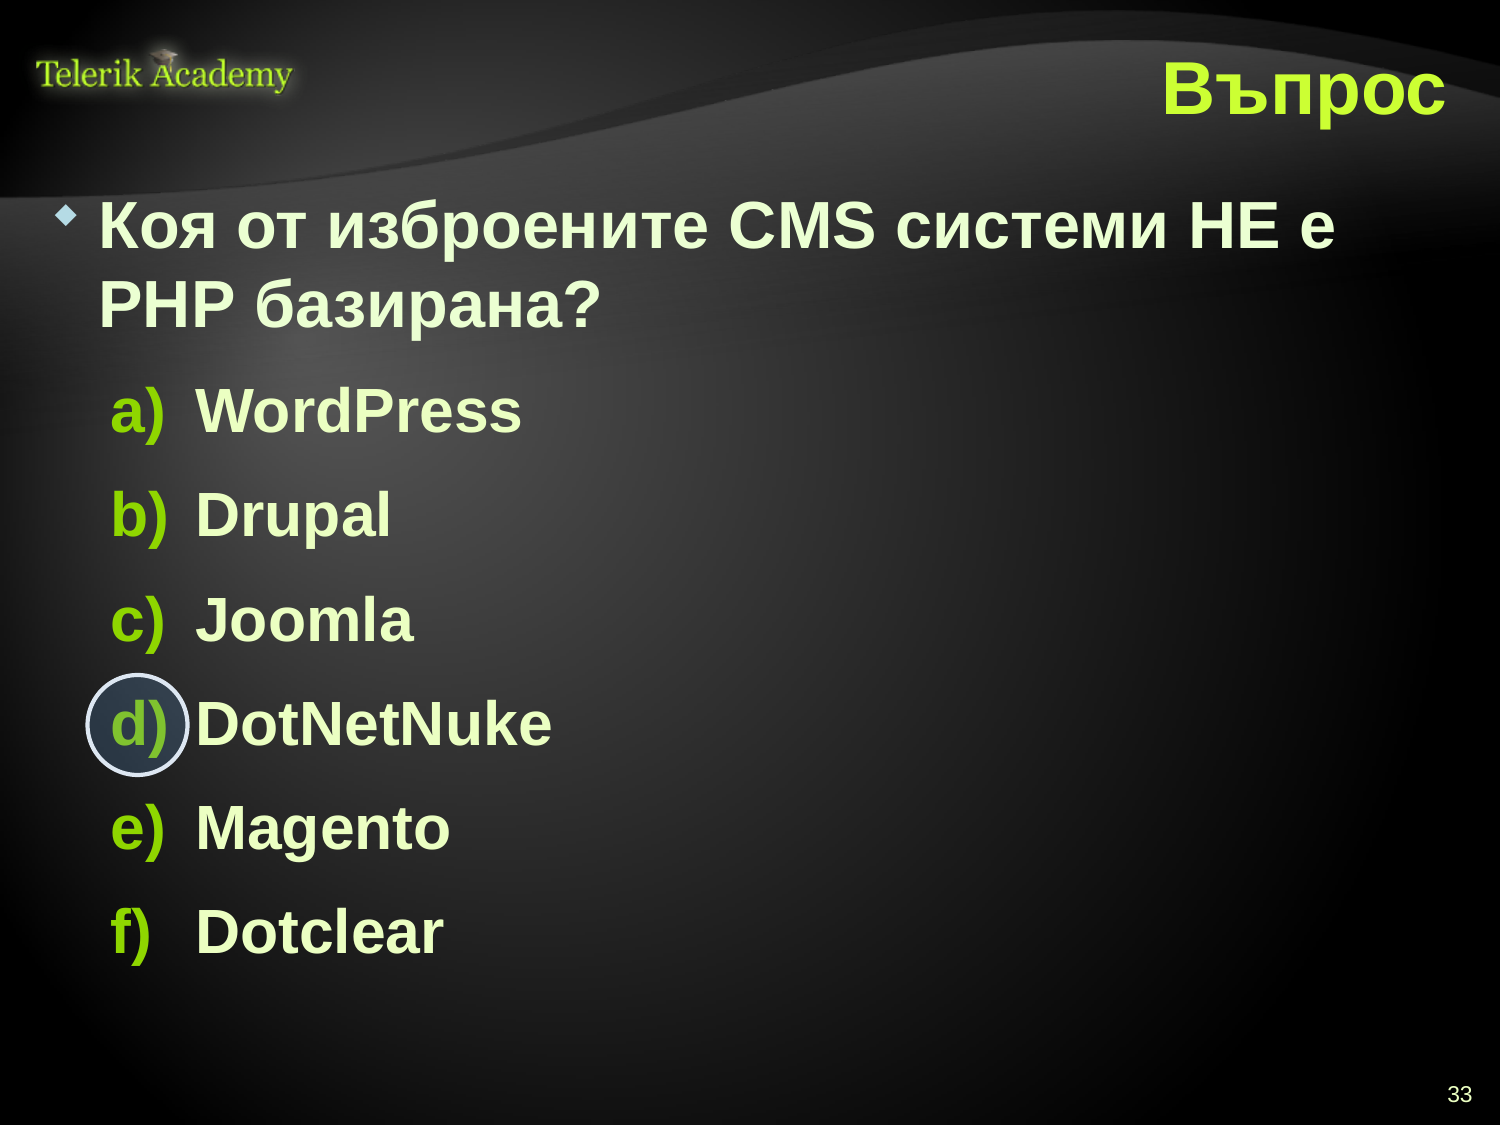

# Въпрос
Коя от изброените CMS системи НЕ е PHP базирана?
WordPress
Drupal
Joomla
DotNetNuke
Magento
Dotclear

33